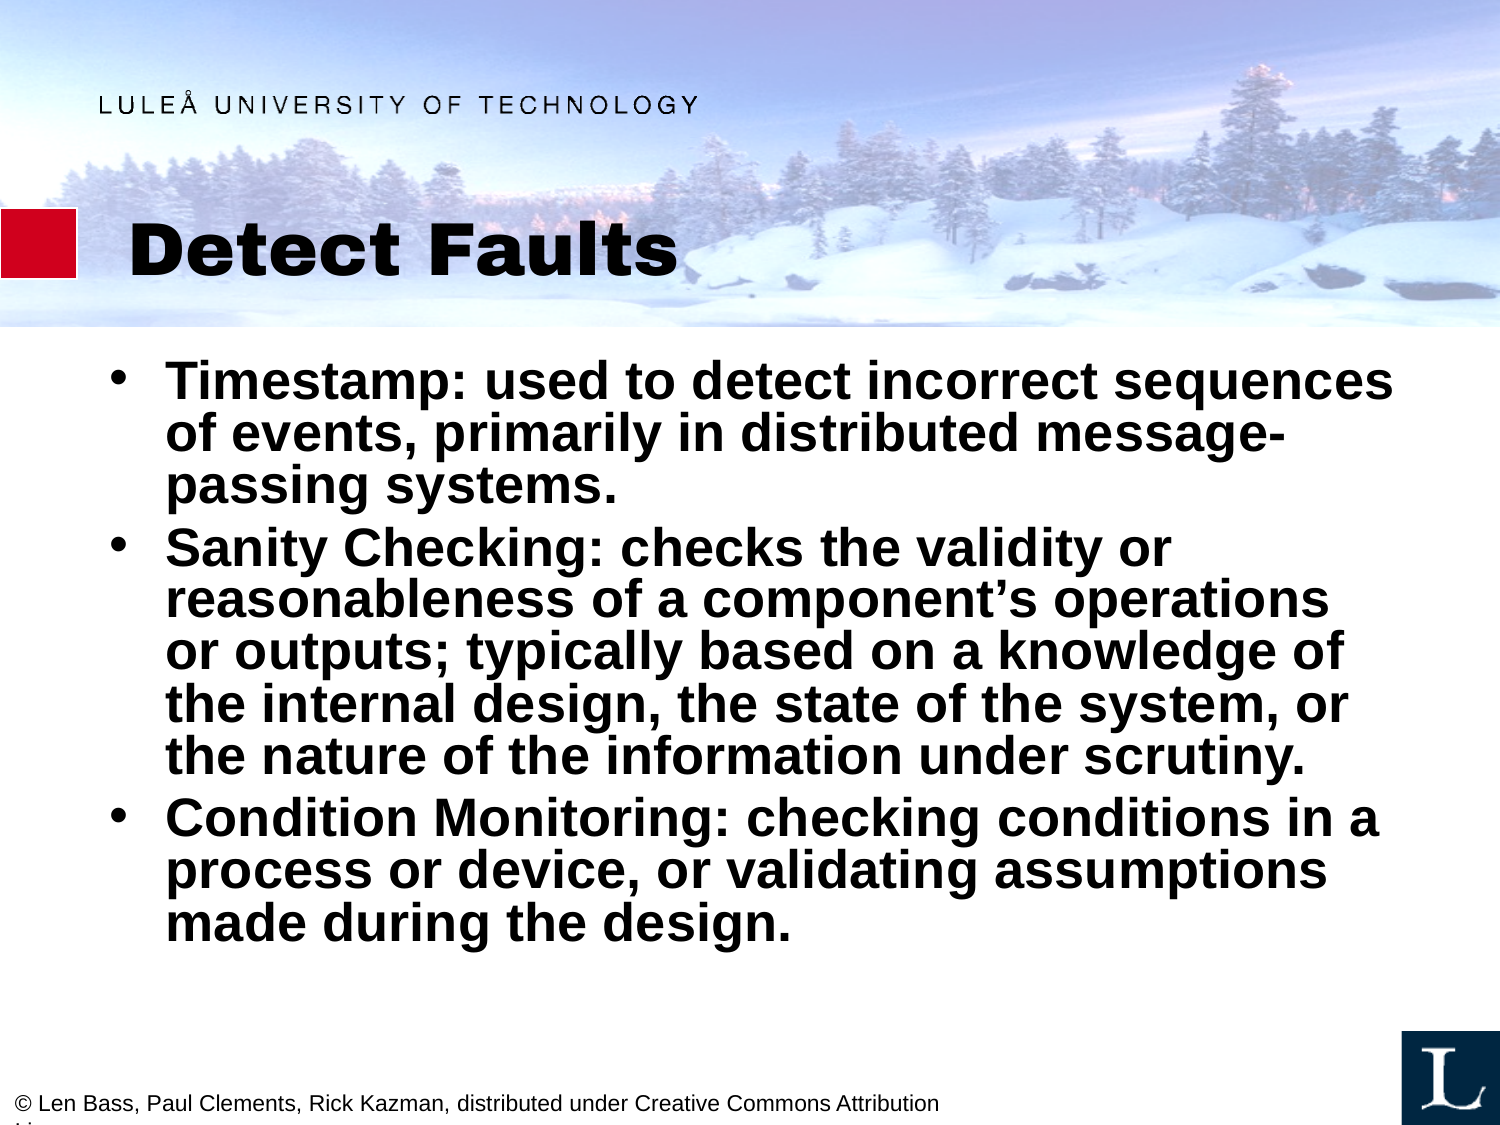

# Detect Faults
Timestamp: used to detect incorrect sequences of events, primarily in distributed message-passing systems.
Sanity Checking: checks the validity or reasonableness of a component’s operations or outputs; typically based on a knowledge of the internal design, the state of the system, or the nature of the information under scrutiny.
Condition Monitoring: checking conditions in a process or device, or validating assumptions made during the design.
© Len Bass, Paul Clements, Rick Kazman, distributed under Creative Commons Attribution License